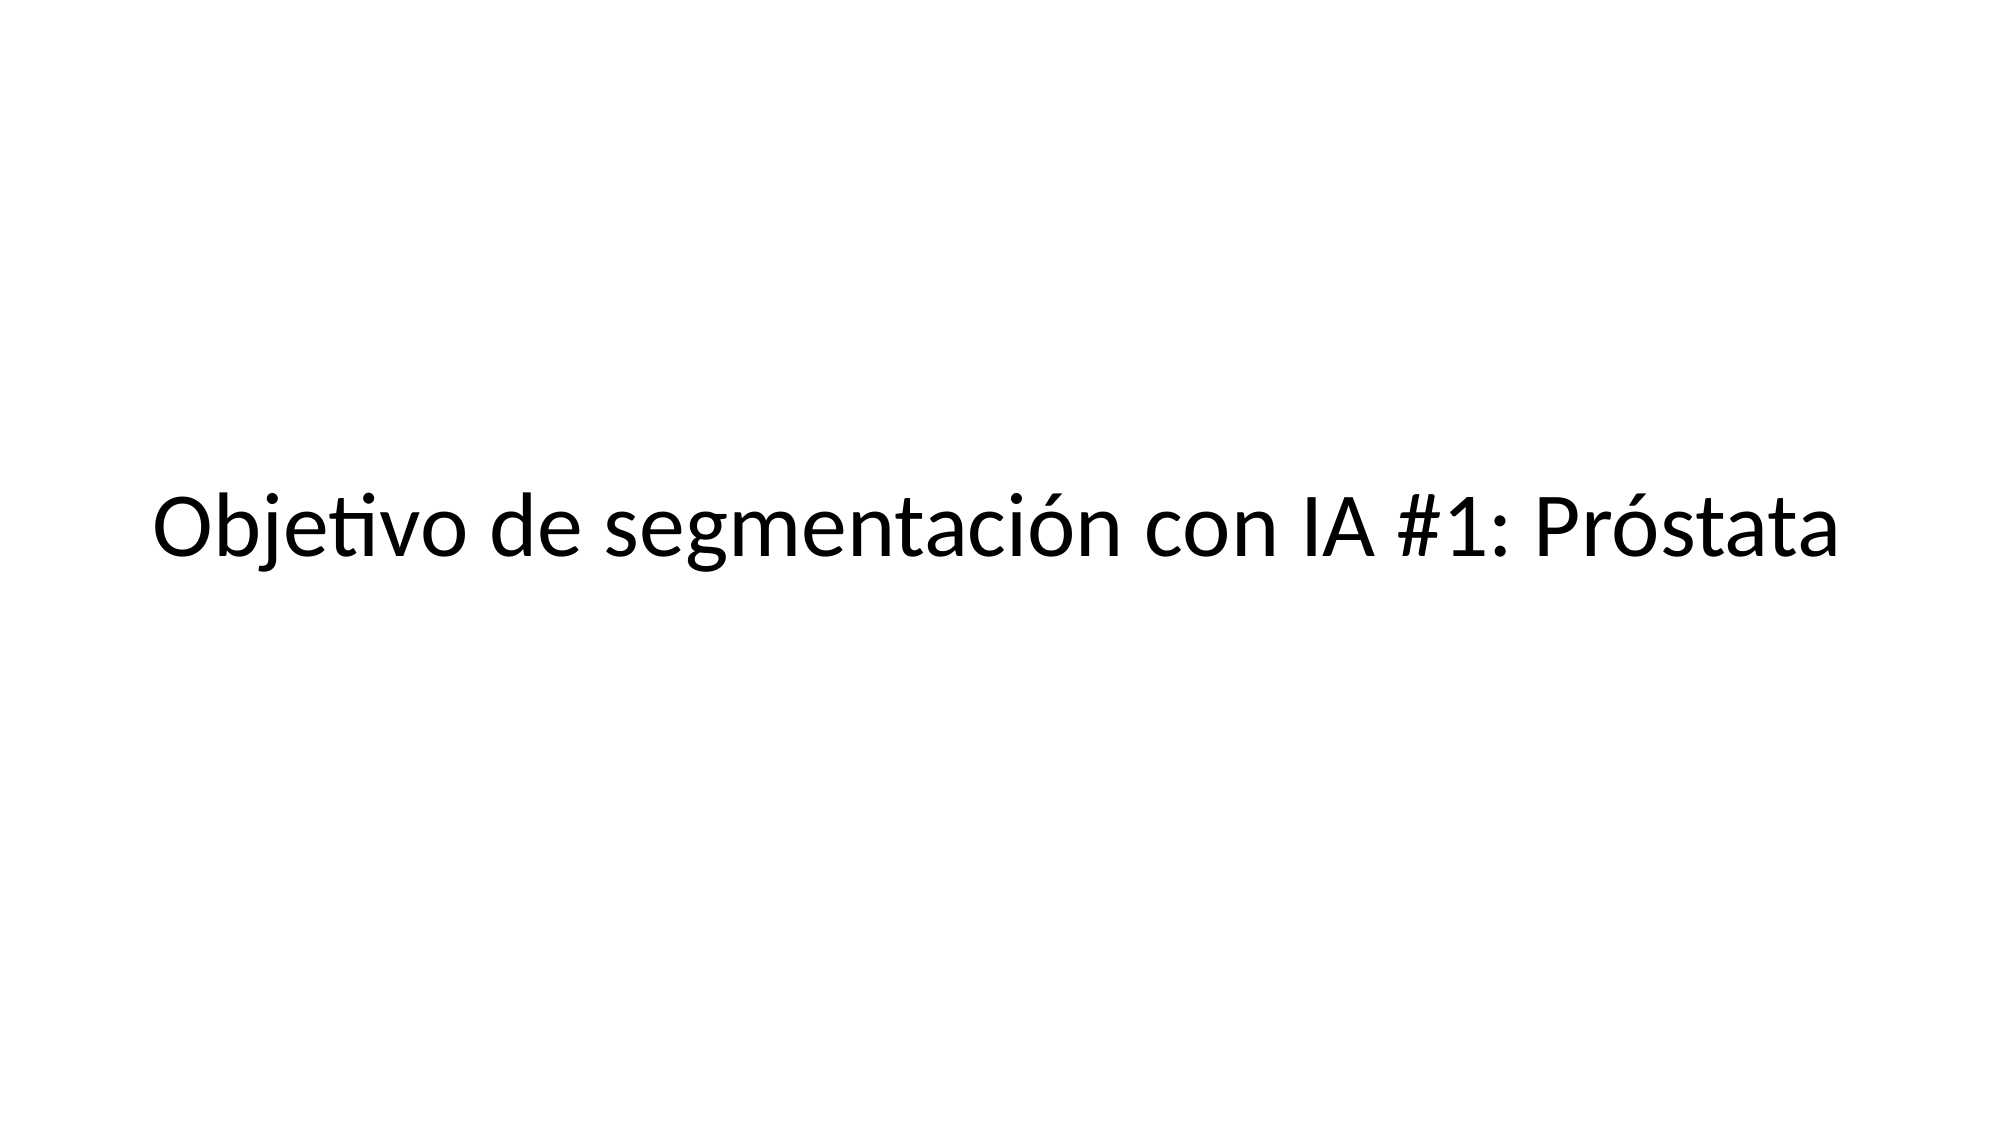

# Objetivo de segmentación con IA #1: Próstata